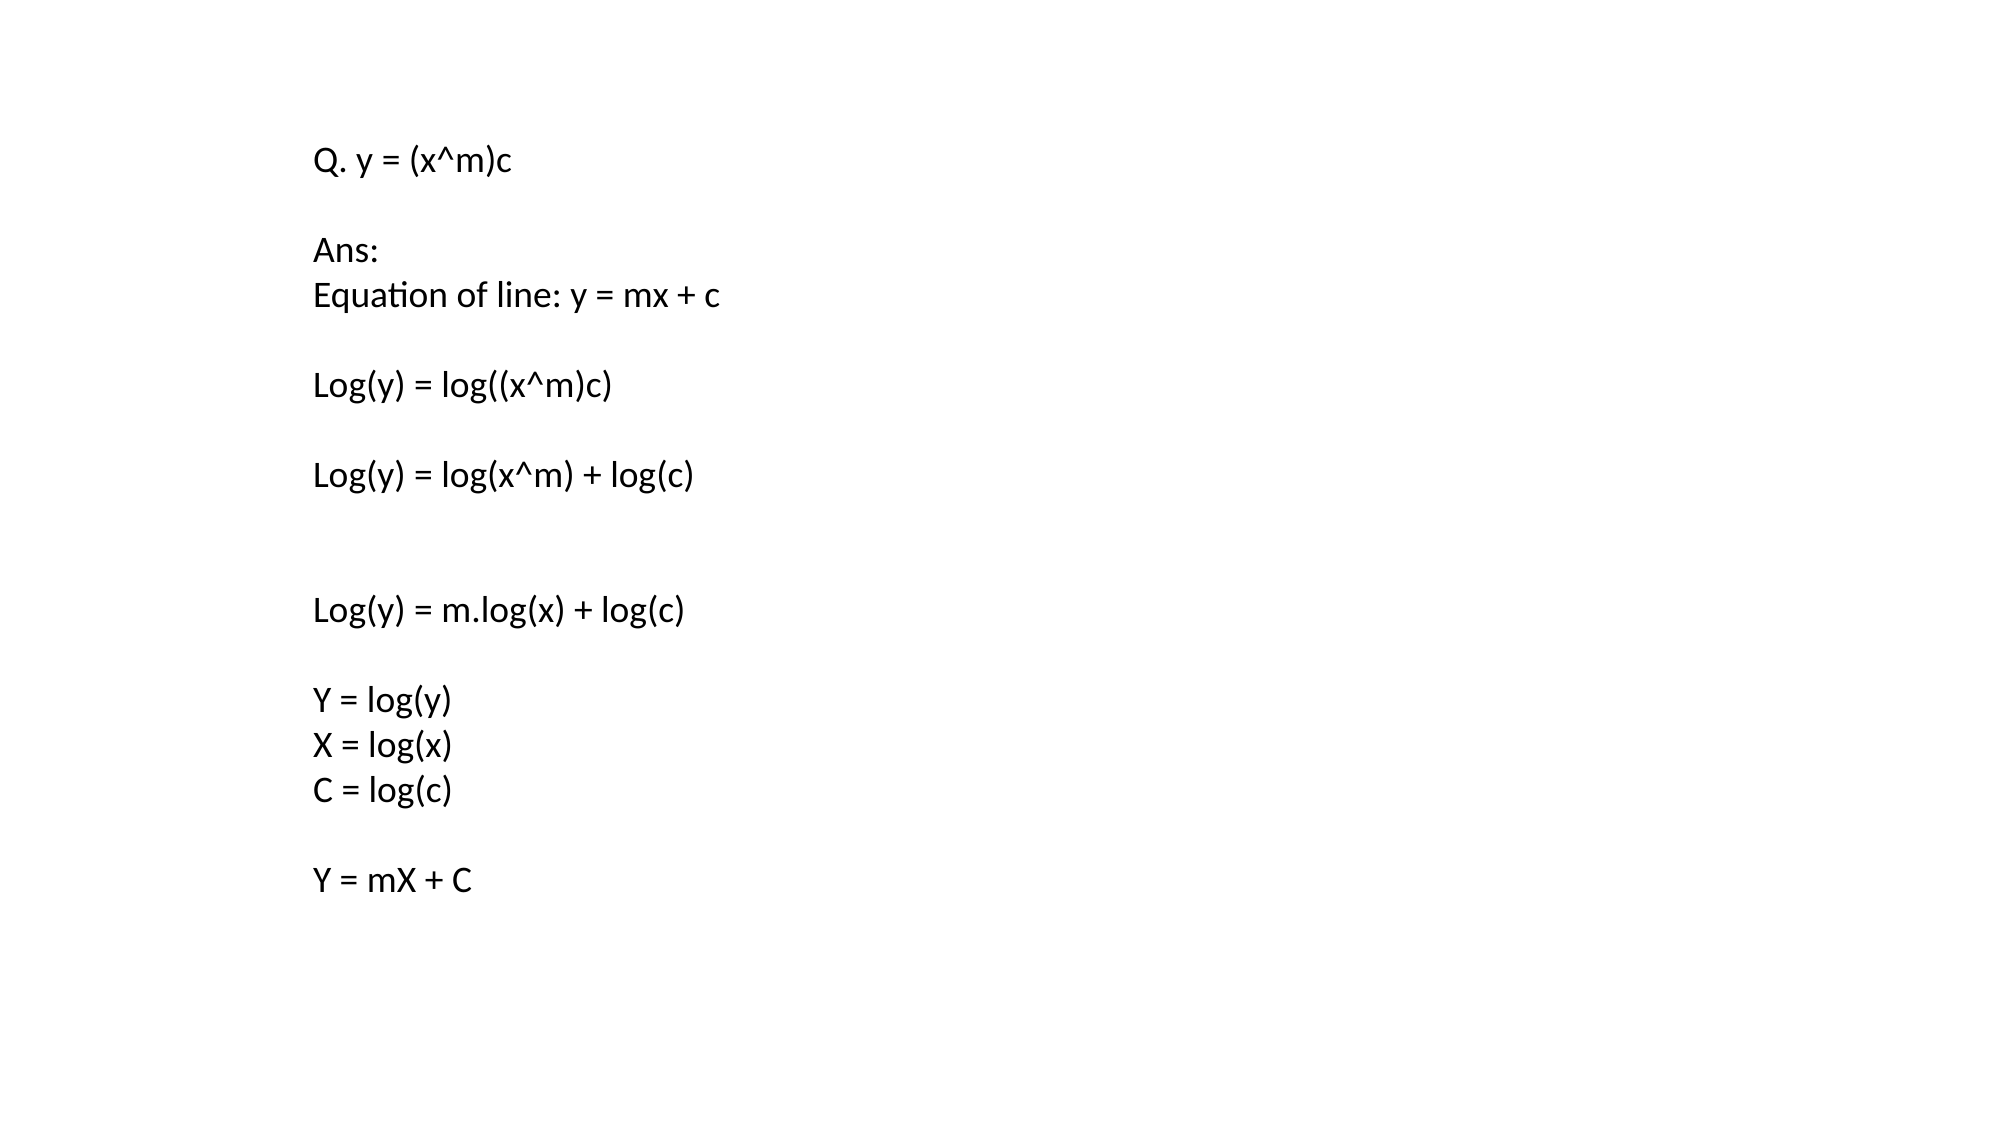

Q. y = (x^m)c

Ans:
Equation of line: y = mx + c

Log(y) = log((x^m)c)

Log(y) = log(x^m) + log(c)

Log(y) = m.log(x) + log(c)

Y = log(y)
X = log(x)
C = log(c)

Y = mX + C